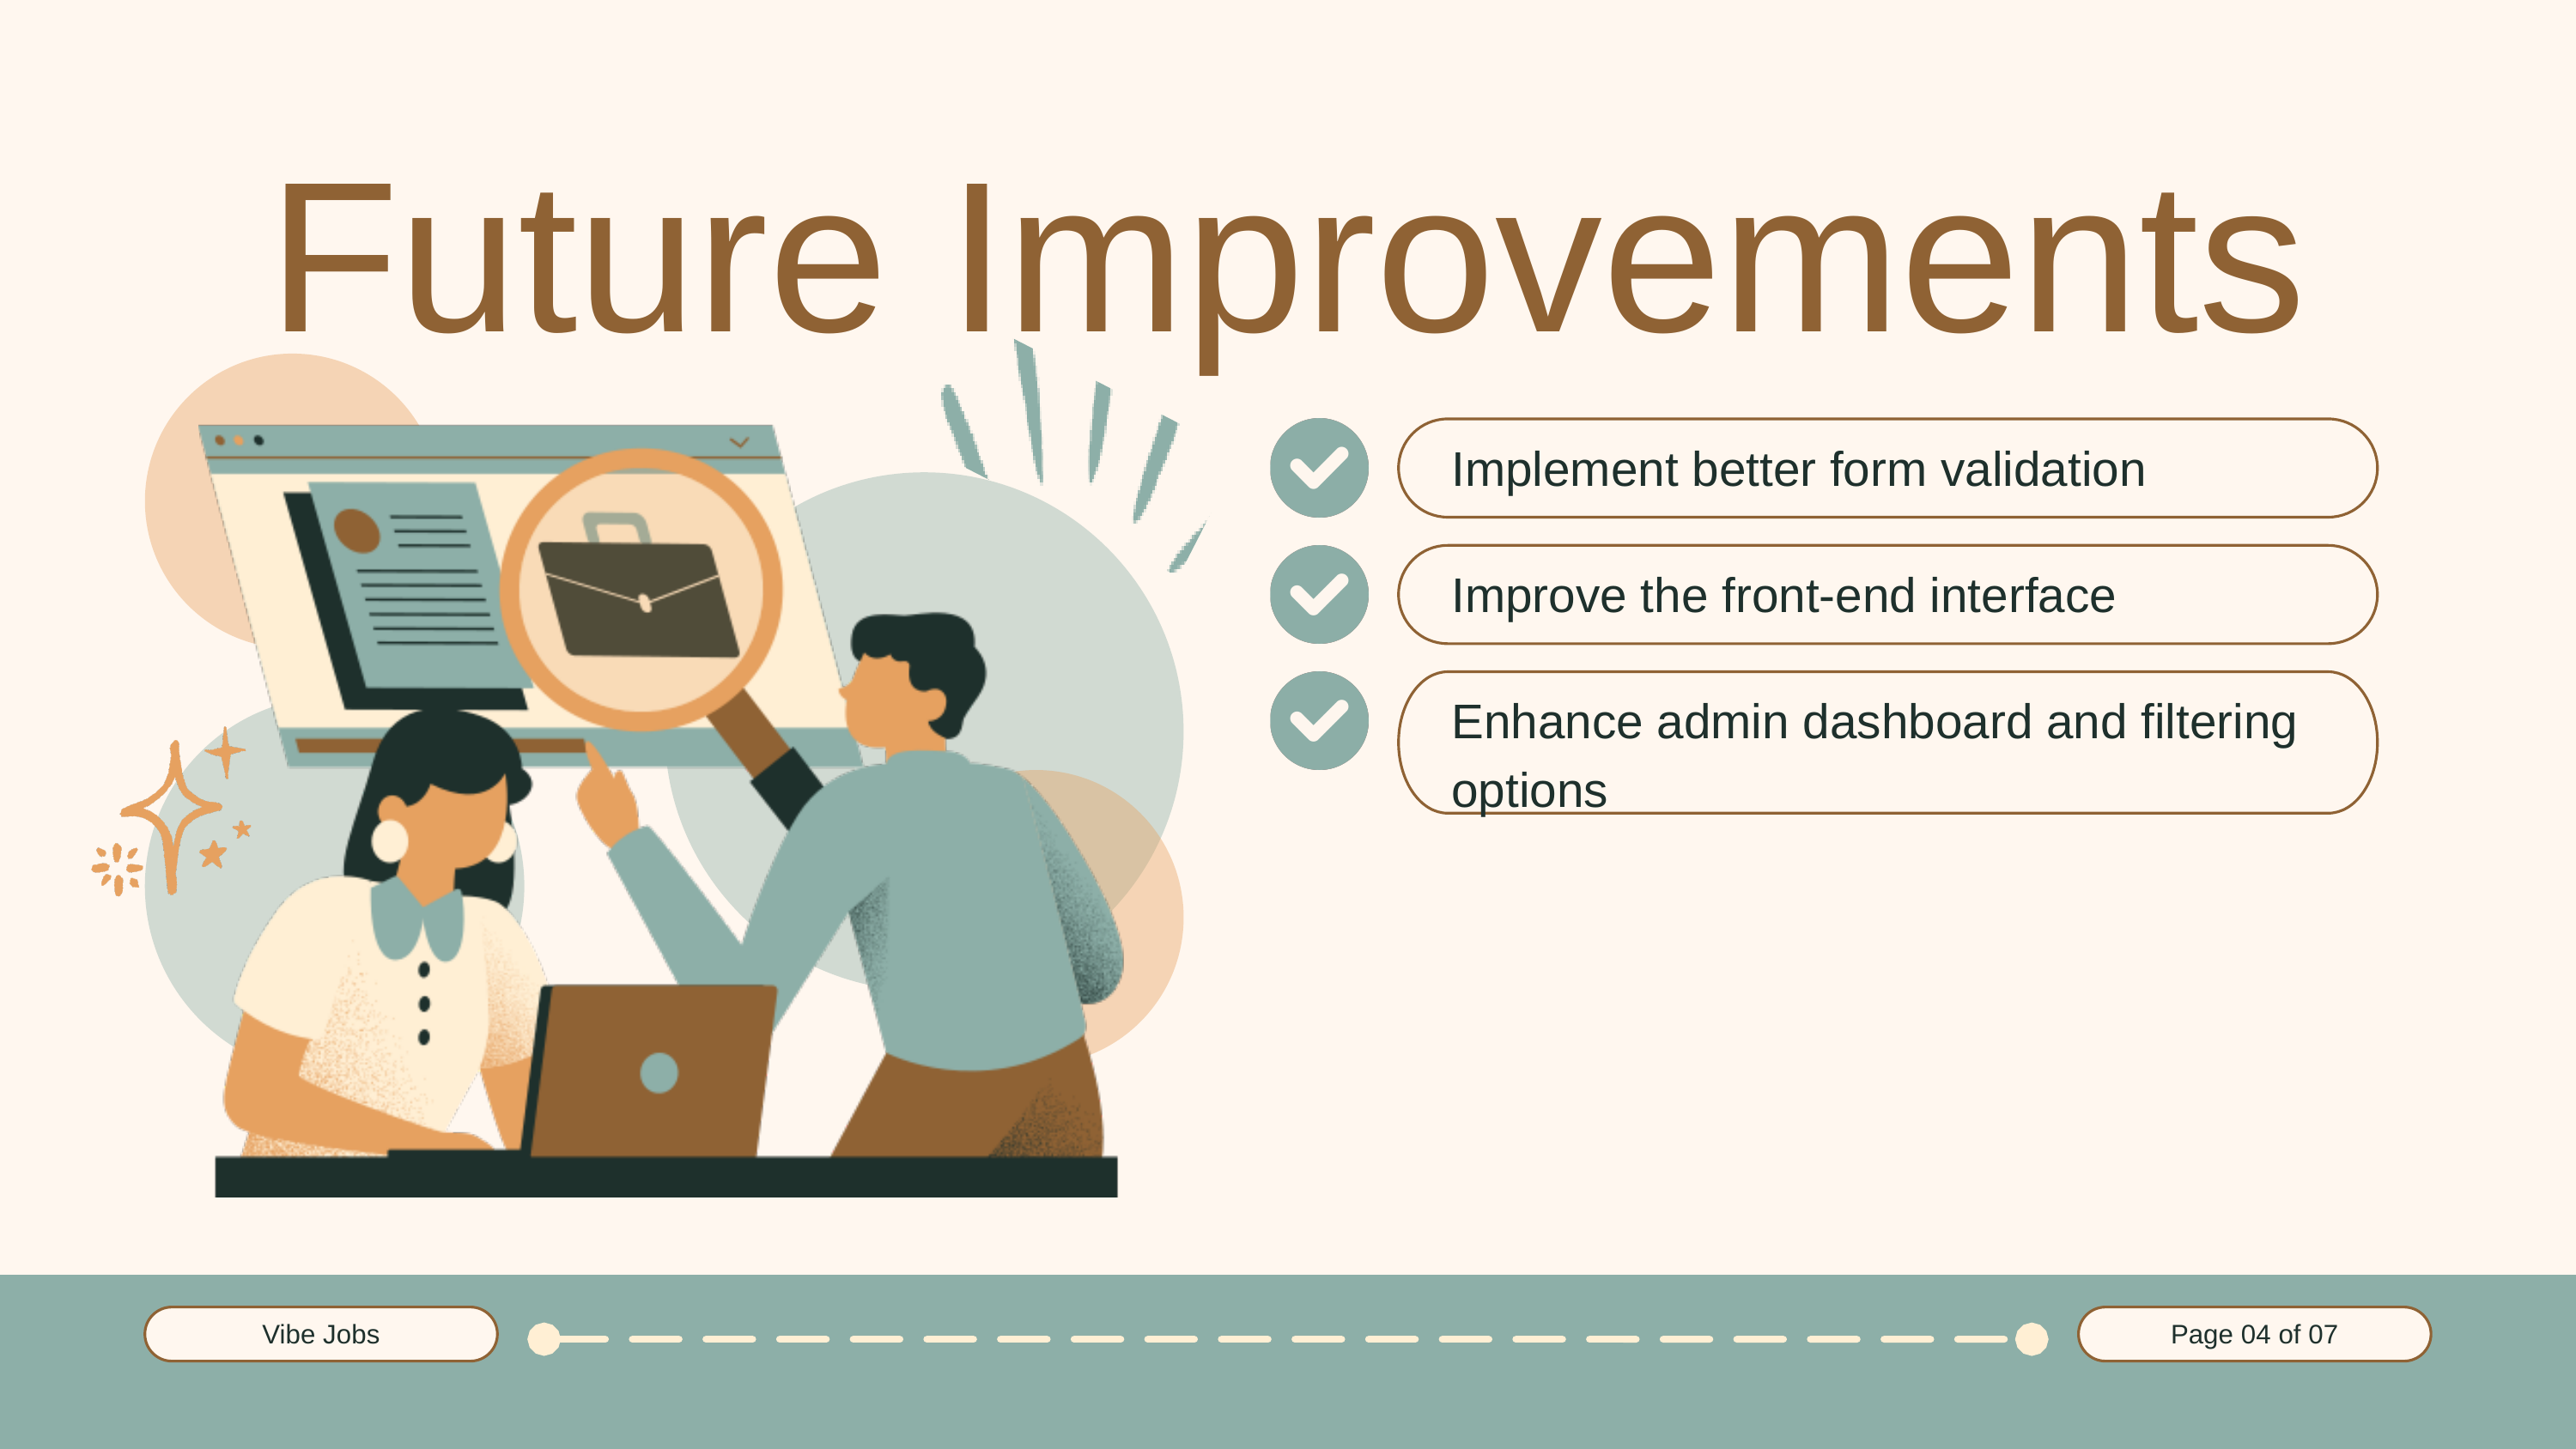

Future Improvements

Implement better form validation

Improve the front-end interface

Enhance admin dashboard and filtering options

Vibe Jobs
Page 04 of 07